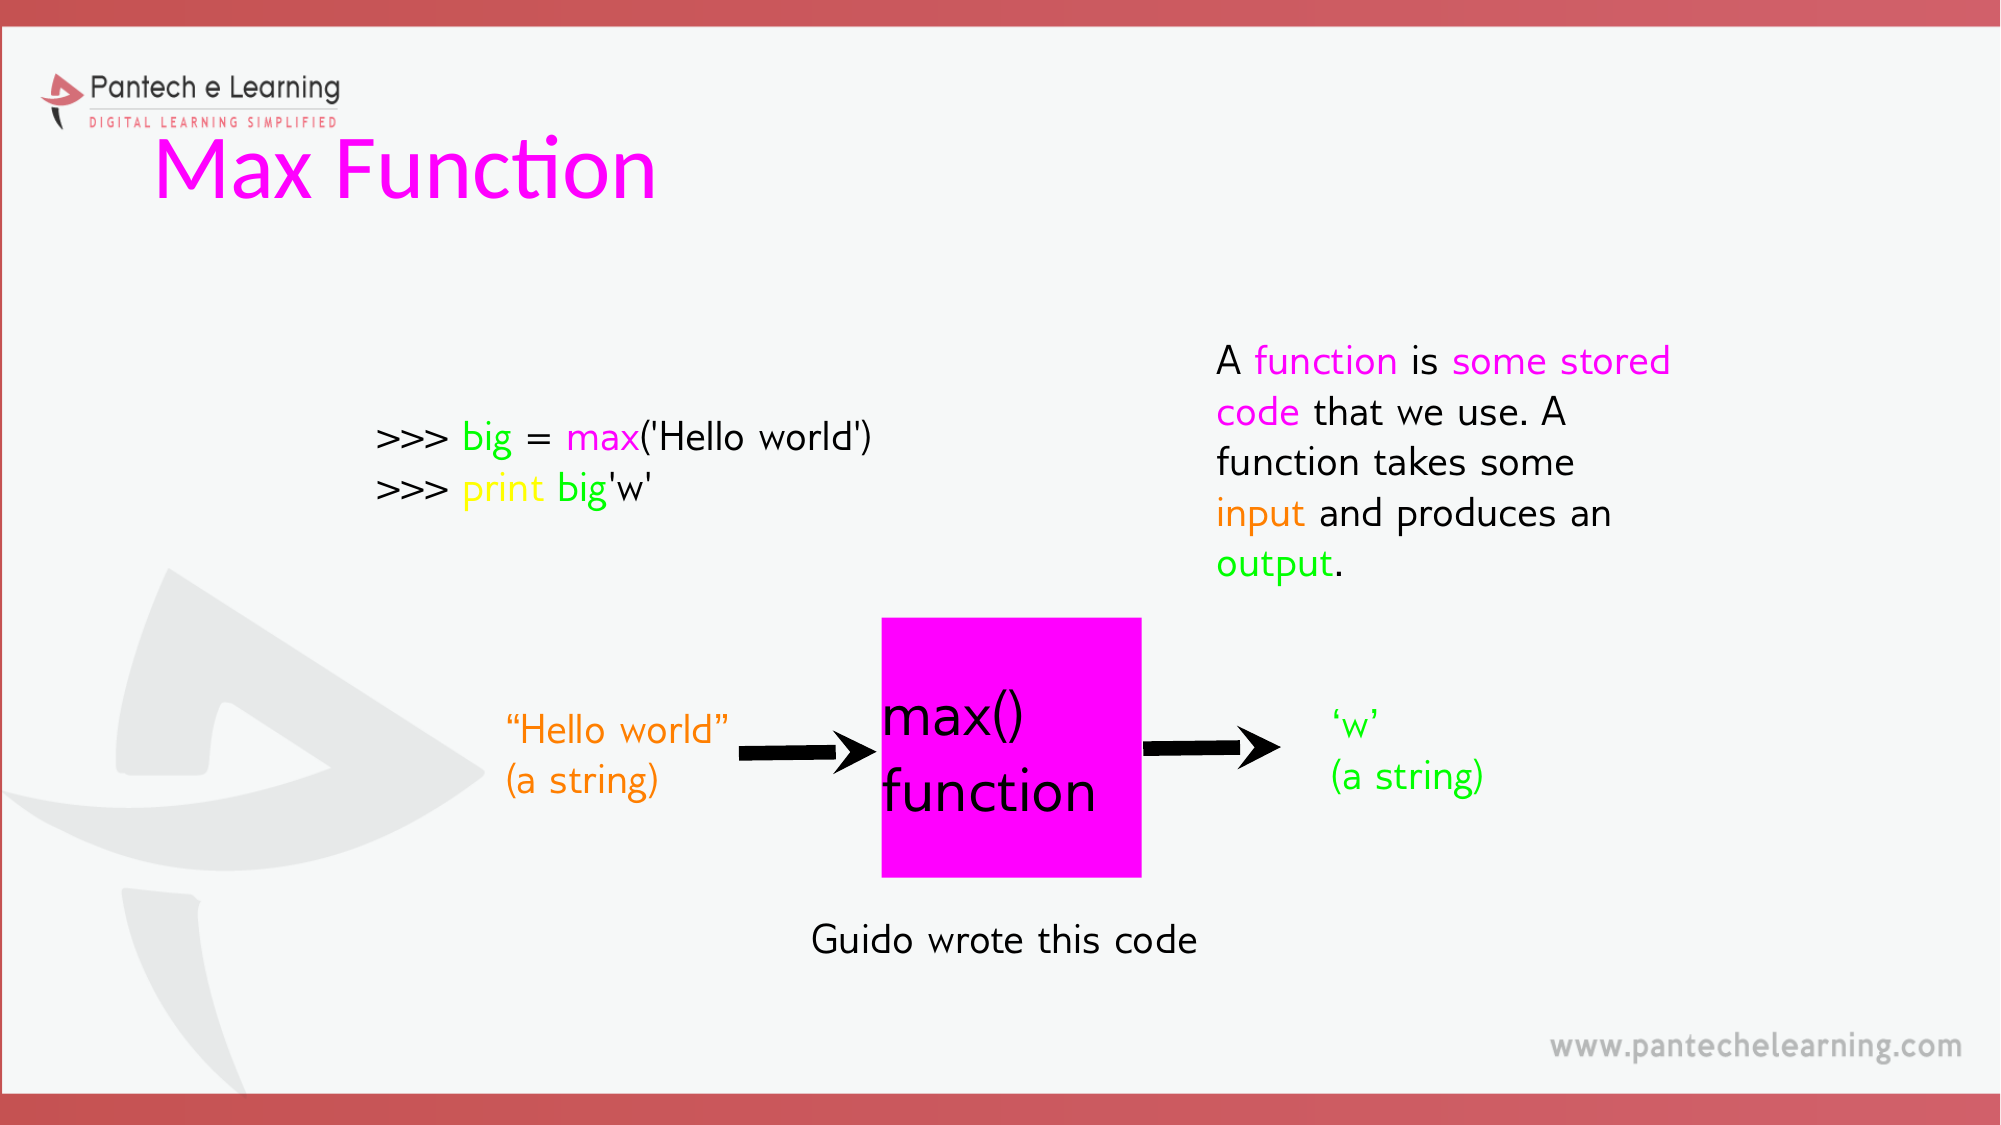

# Max Function
A function is some stored code that we use. A function takes some input and produces an output.
>>> big = max('Hello world')
>>> print big'w'
max()
function
‘w’
(a string)
“Hello world”
(a string)

Guido wrote this code